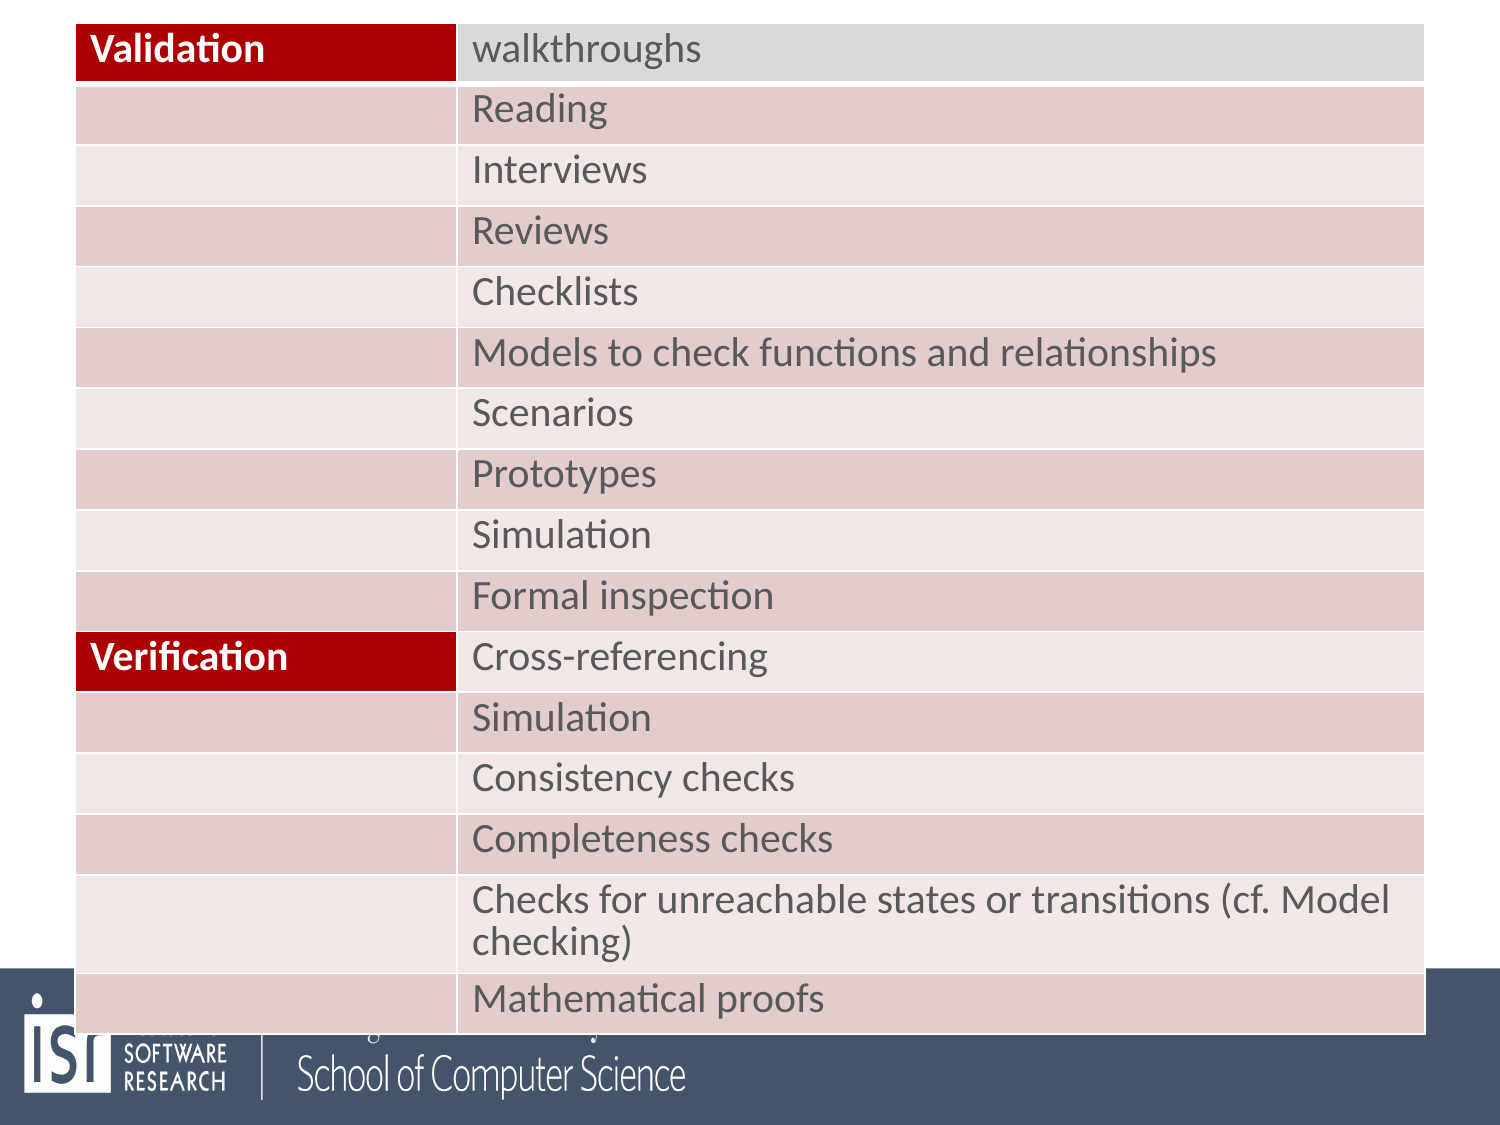

| Validation | walkthroughs |
| --- | --- |
|  | Reading |
|  | Interviews |
|  | Reviews |
|  | Checklists |
|  | Models to check functions and relationships |
|  | Scenarios |
|  | Prototypes |
|  | Simulation |
|  | Formal inspection |
| Verification | Cross-referencing |
|  | Simulation |
|  | Consistency checks |
|  | Completeness checks |
|  | Checks for unreachable states or transitions (cf. Model checking) |
|  | Mathematical proofs |